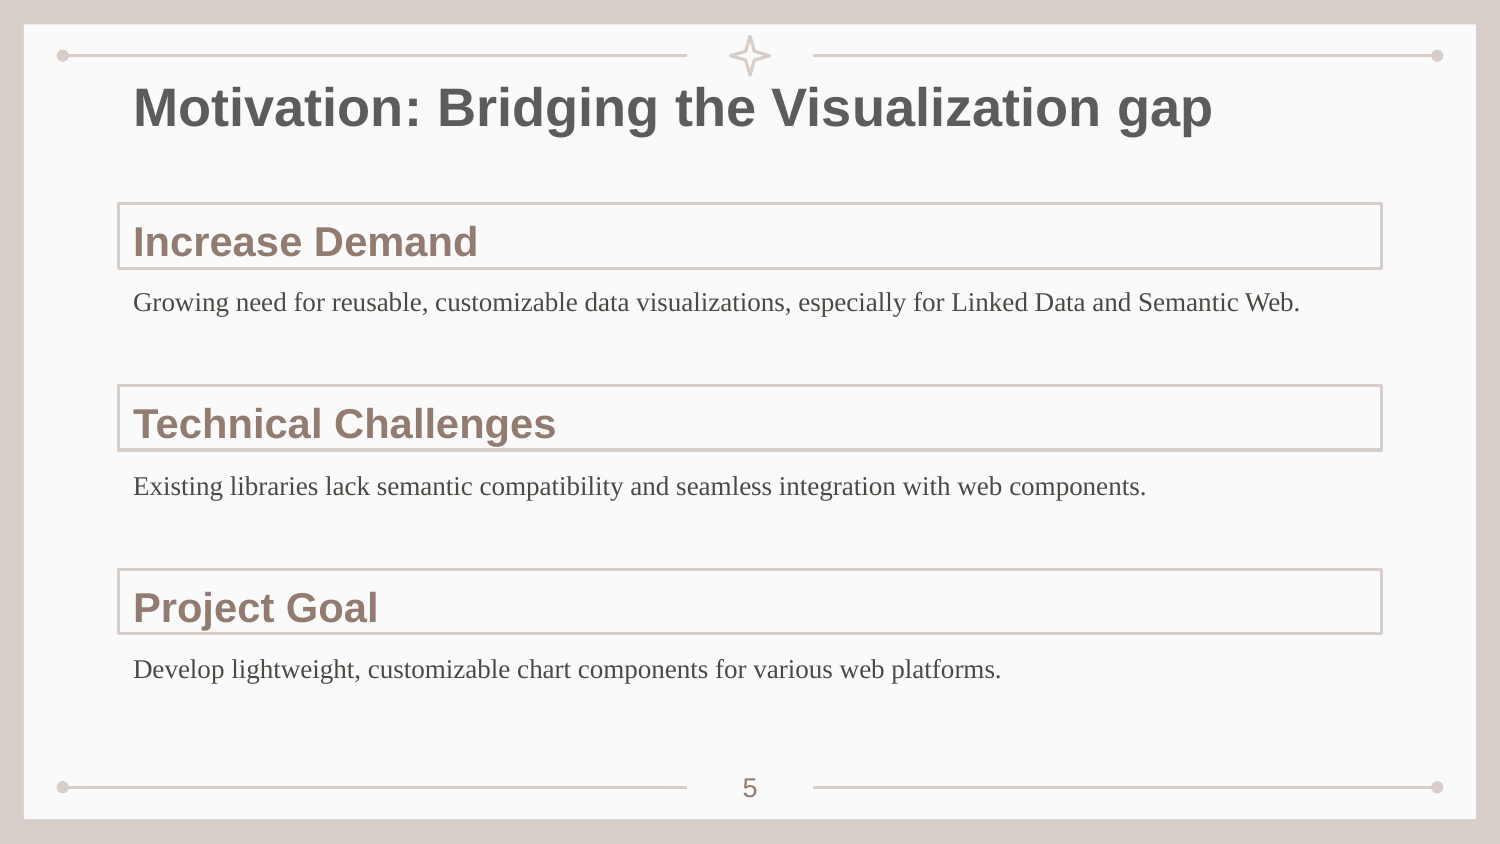

# Motivation: Bridging the Visualization gap
Increase Demand
Growing need for reusable, customizable data visualizations, especially for Linked Data and Semantic Web.
Technical Challenges
Existing libraries lack semantic compatibility and seamless integration with web components.
Project Goal
Develop lightweight, customizable chart components for various web platforms.
5